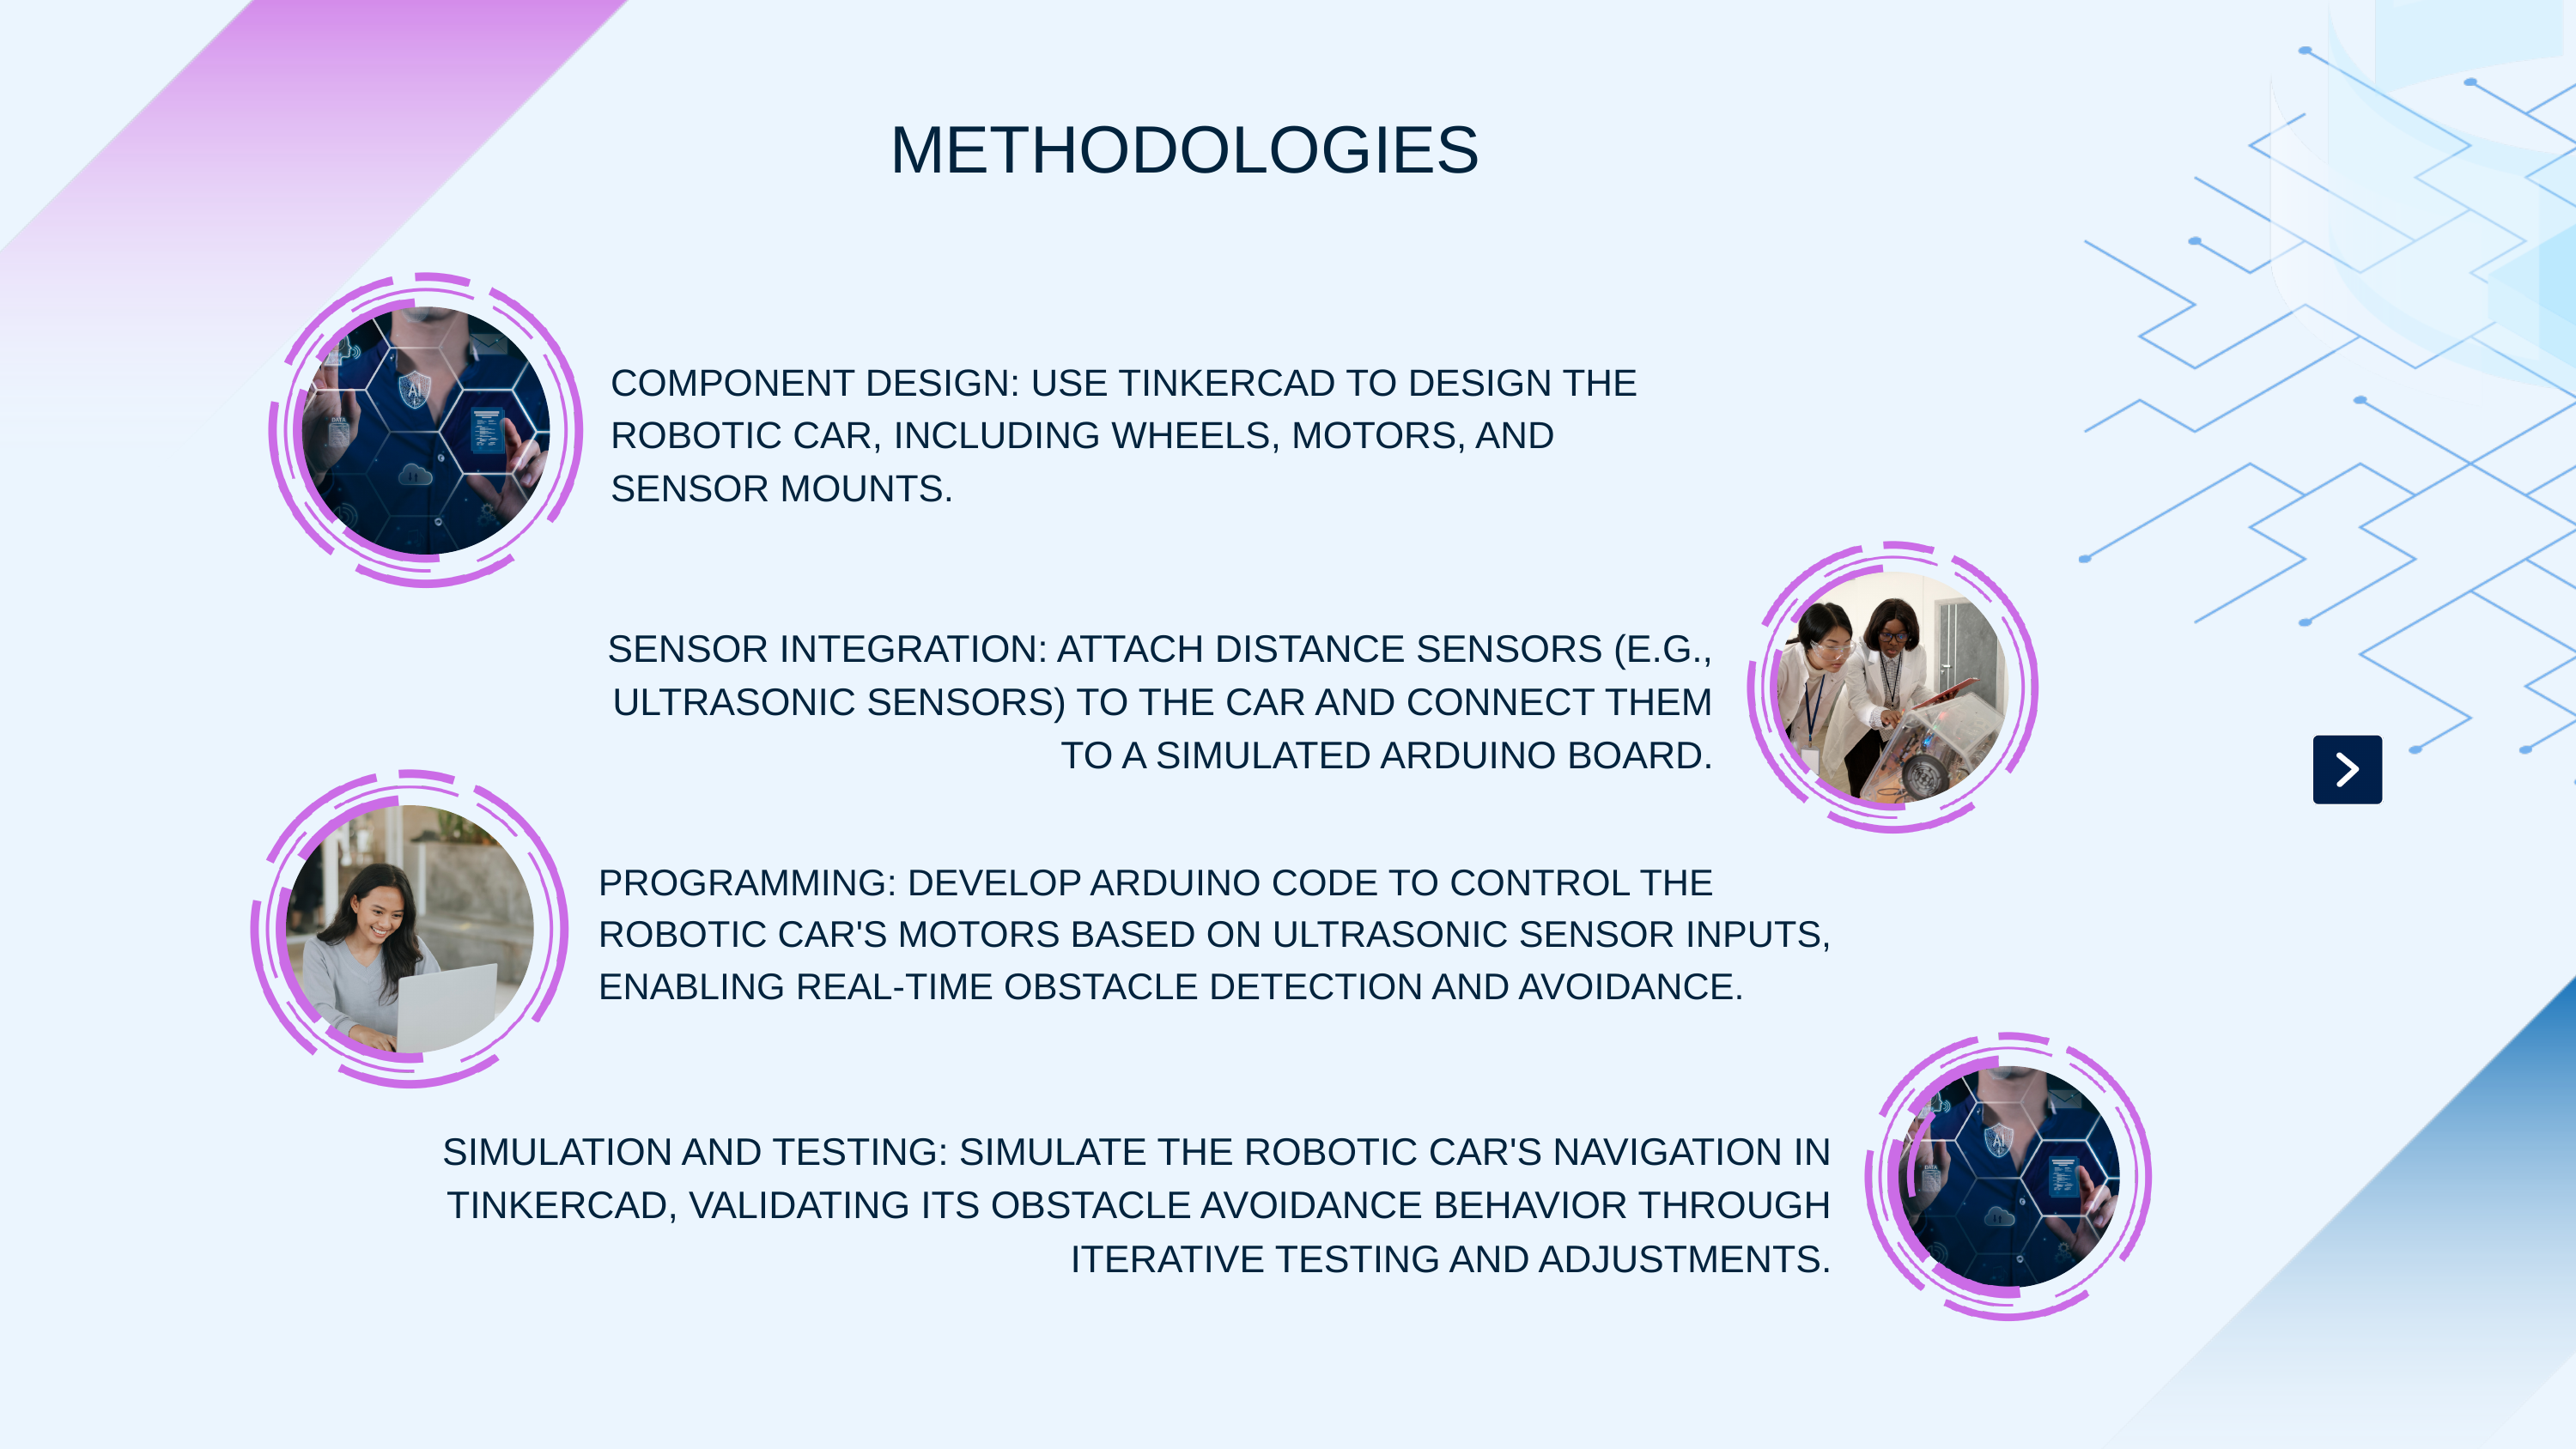

METHODOLOGIES

COMPONENT DESIGN: USE TINKERCAD TO DESIGN THE ROBOTIC CAR, INCLUDING WHEELS, MOTORS, AND SENSOR MOUNTS.

SENSOR INTEGRATION: ATTACH DISTANCE SENSORS (E.G., ULTRASONIC SENSORS) TO THE CAR AND CONNECT THEM TO A SIMULATED ARDUINO BOARD.

PROGRAMMING: DEVELOP ARDUINO CODE TO CONTROL THE ROBOTIC CAR'S MOTORS BASED ON ULTRASONIC SENSOR INPUTS, ENABLING REAL-TIME OBSTACLE DETECTION AND AVOIDANCE.

SIMULATION AND TESTING: SIMULATE THE ROBOTIC CAR'S NAVIGATION IN TINKERCAD, VALIDATING ITS OBSTACLE AVOIDANCE BEHAVIOR THROUGH ITERATIVE TESTING AND ADJUSTMENTS.